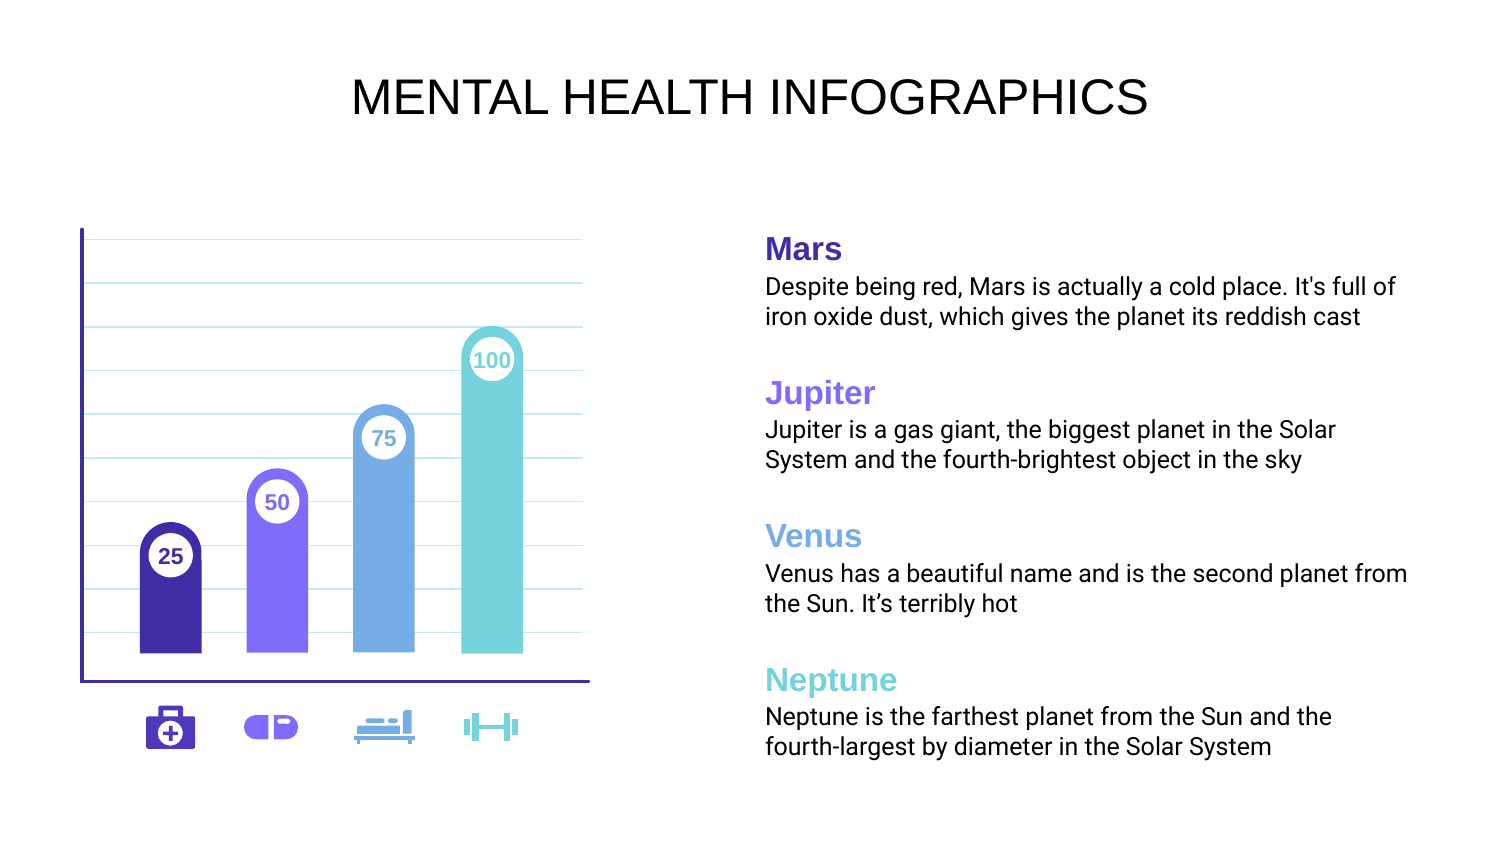

# MENTAL HEALTH INFOGRAPHICS
Mars

Despite being red, Mars is actually a cold place. It's full of iron oxide dust, which gives the planet its reddish cast

100
Jupiter

Jupiter is a gas giant, the biggest planet in the Solar System and the fourth-brightest object in the sky

75

50
Venus

25
Venus has a beautiful name and is the second planet from the Sun. It’s terribly hot
Neptune
Neptune is the farthest planet from the Sun and the fourth-largest by diameter in the Solar System